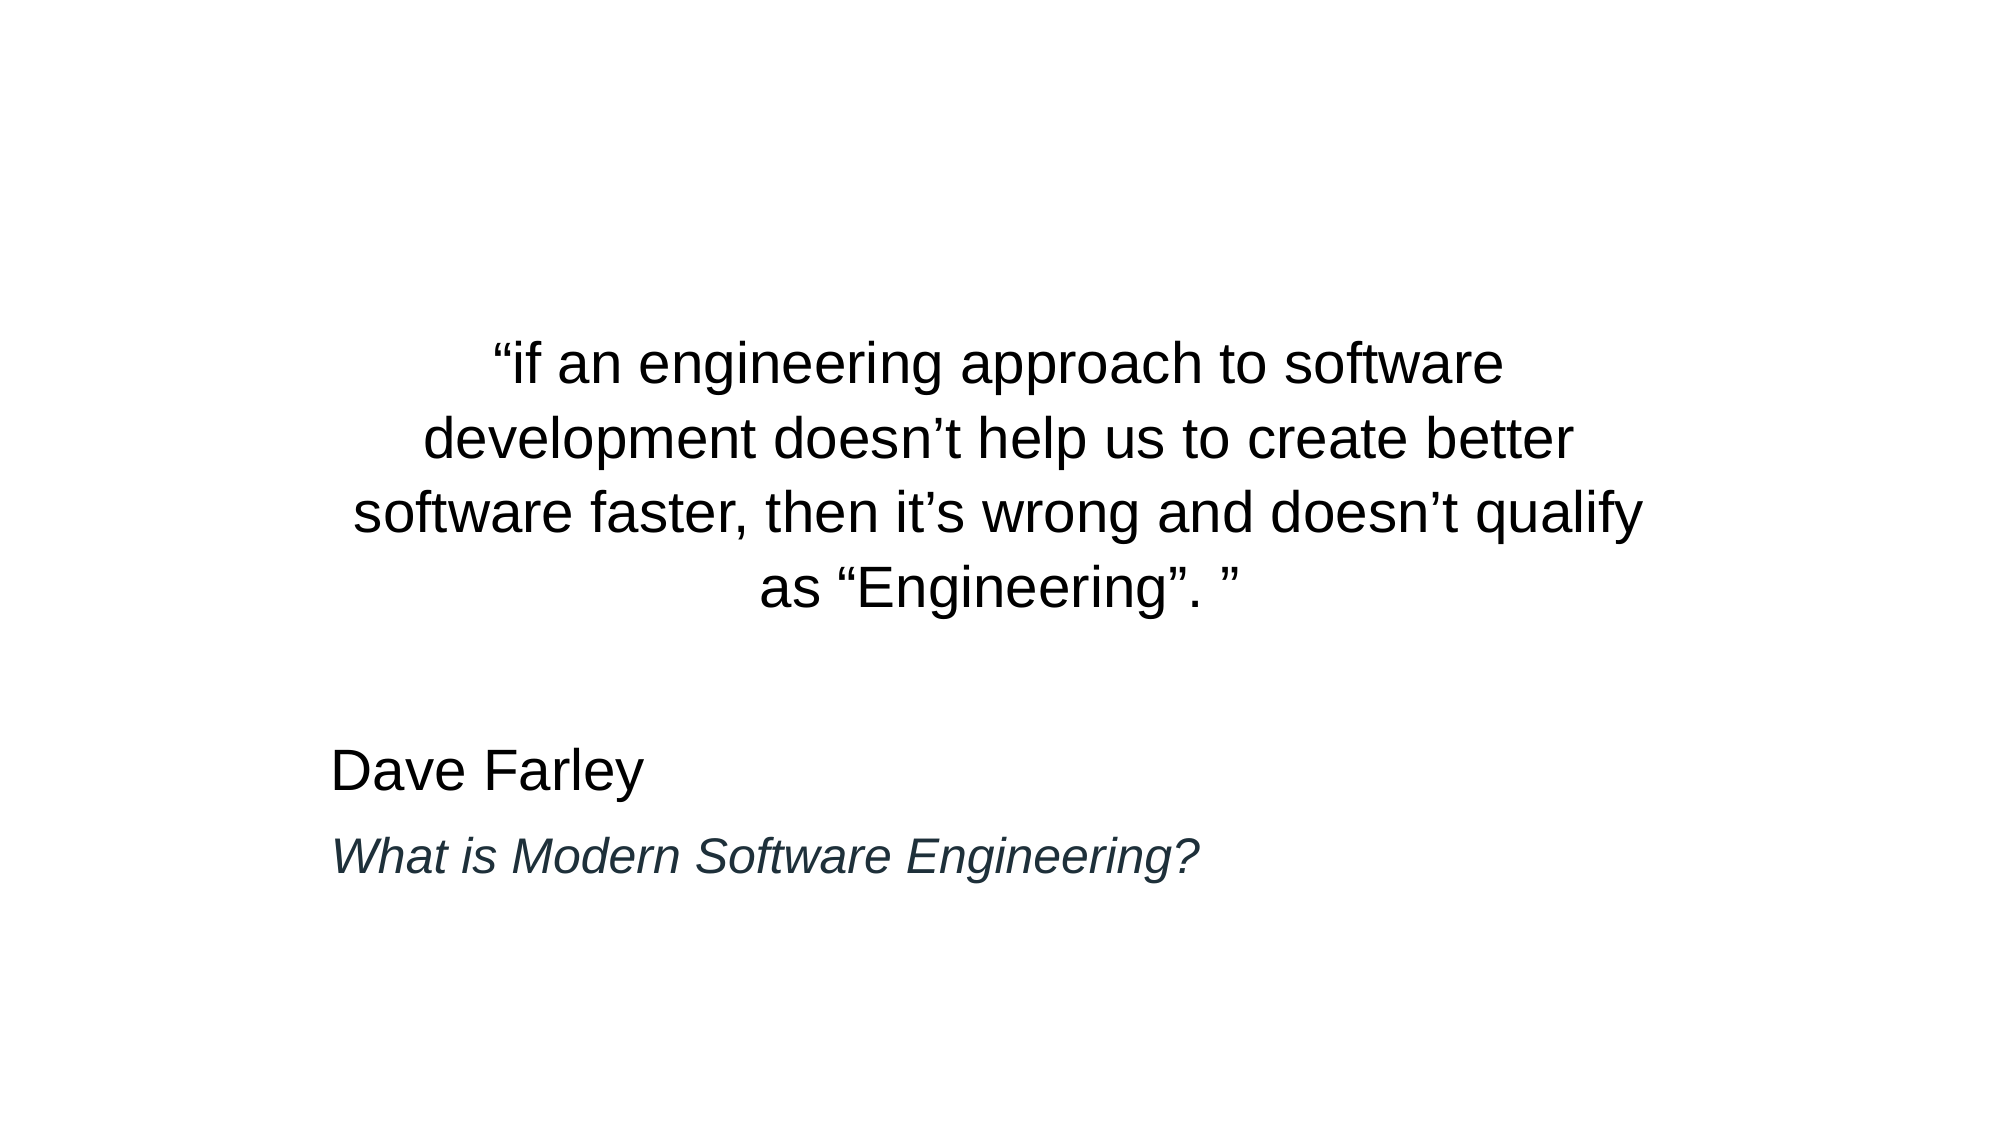

“if an engineering approach to software development doesn’t help us to create better software faster, then it’s wrong and doesn’t qualify as “Engineering”. ”

Dave Farley
What is Modern Software Engineering?